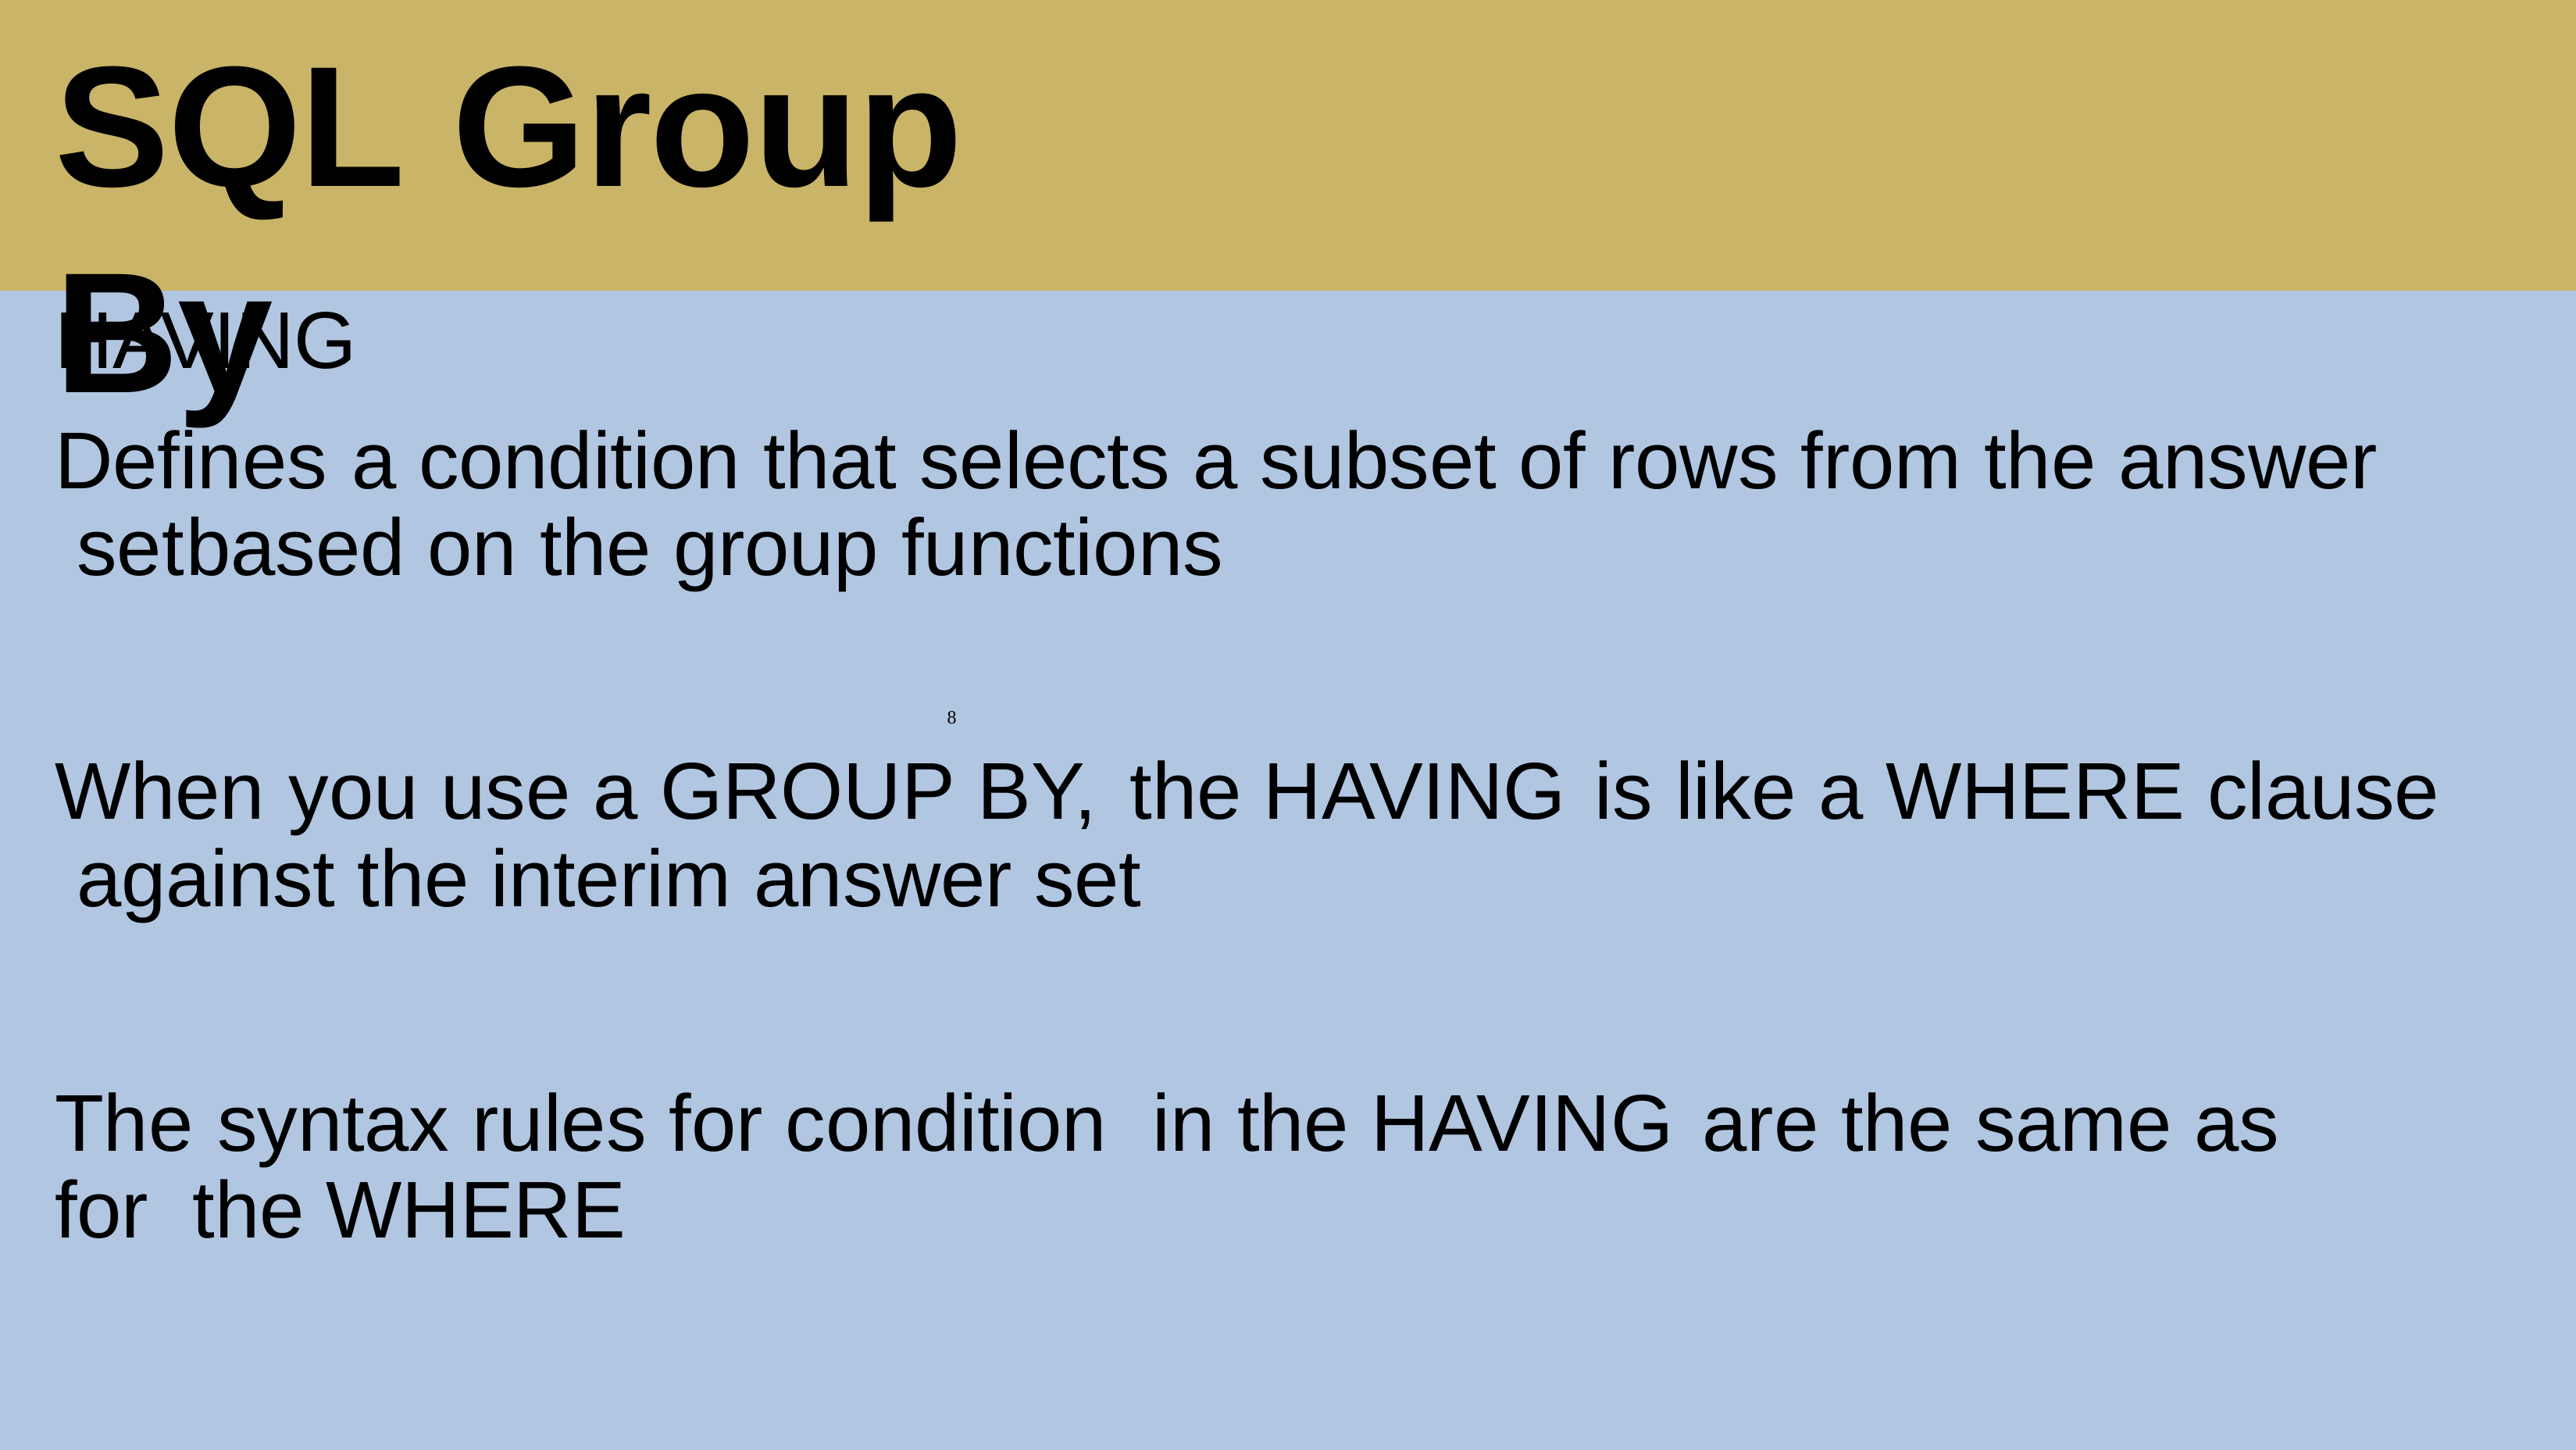

# SQL Group By
HAVING
Defines	a	condition	that		selects	a	subset of	rows	from	the	answer  set	based		on	the group	functions

8

When	you	use	a	GROUP BY,	the HAVING	is	like	a	WHERE	clause  against the interim answer set

The	syntax	rules	for	condition	in	the HAVING	are	the	same as	for  the WHERE